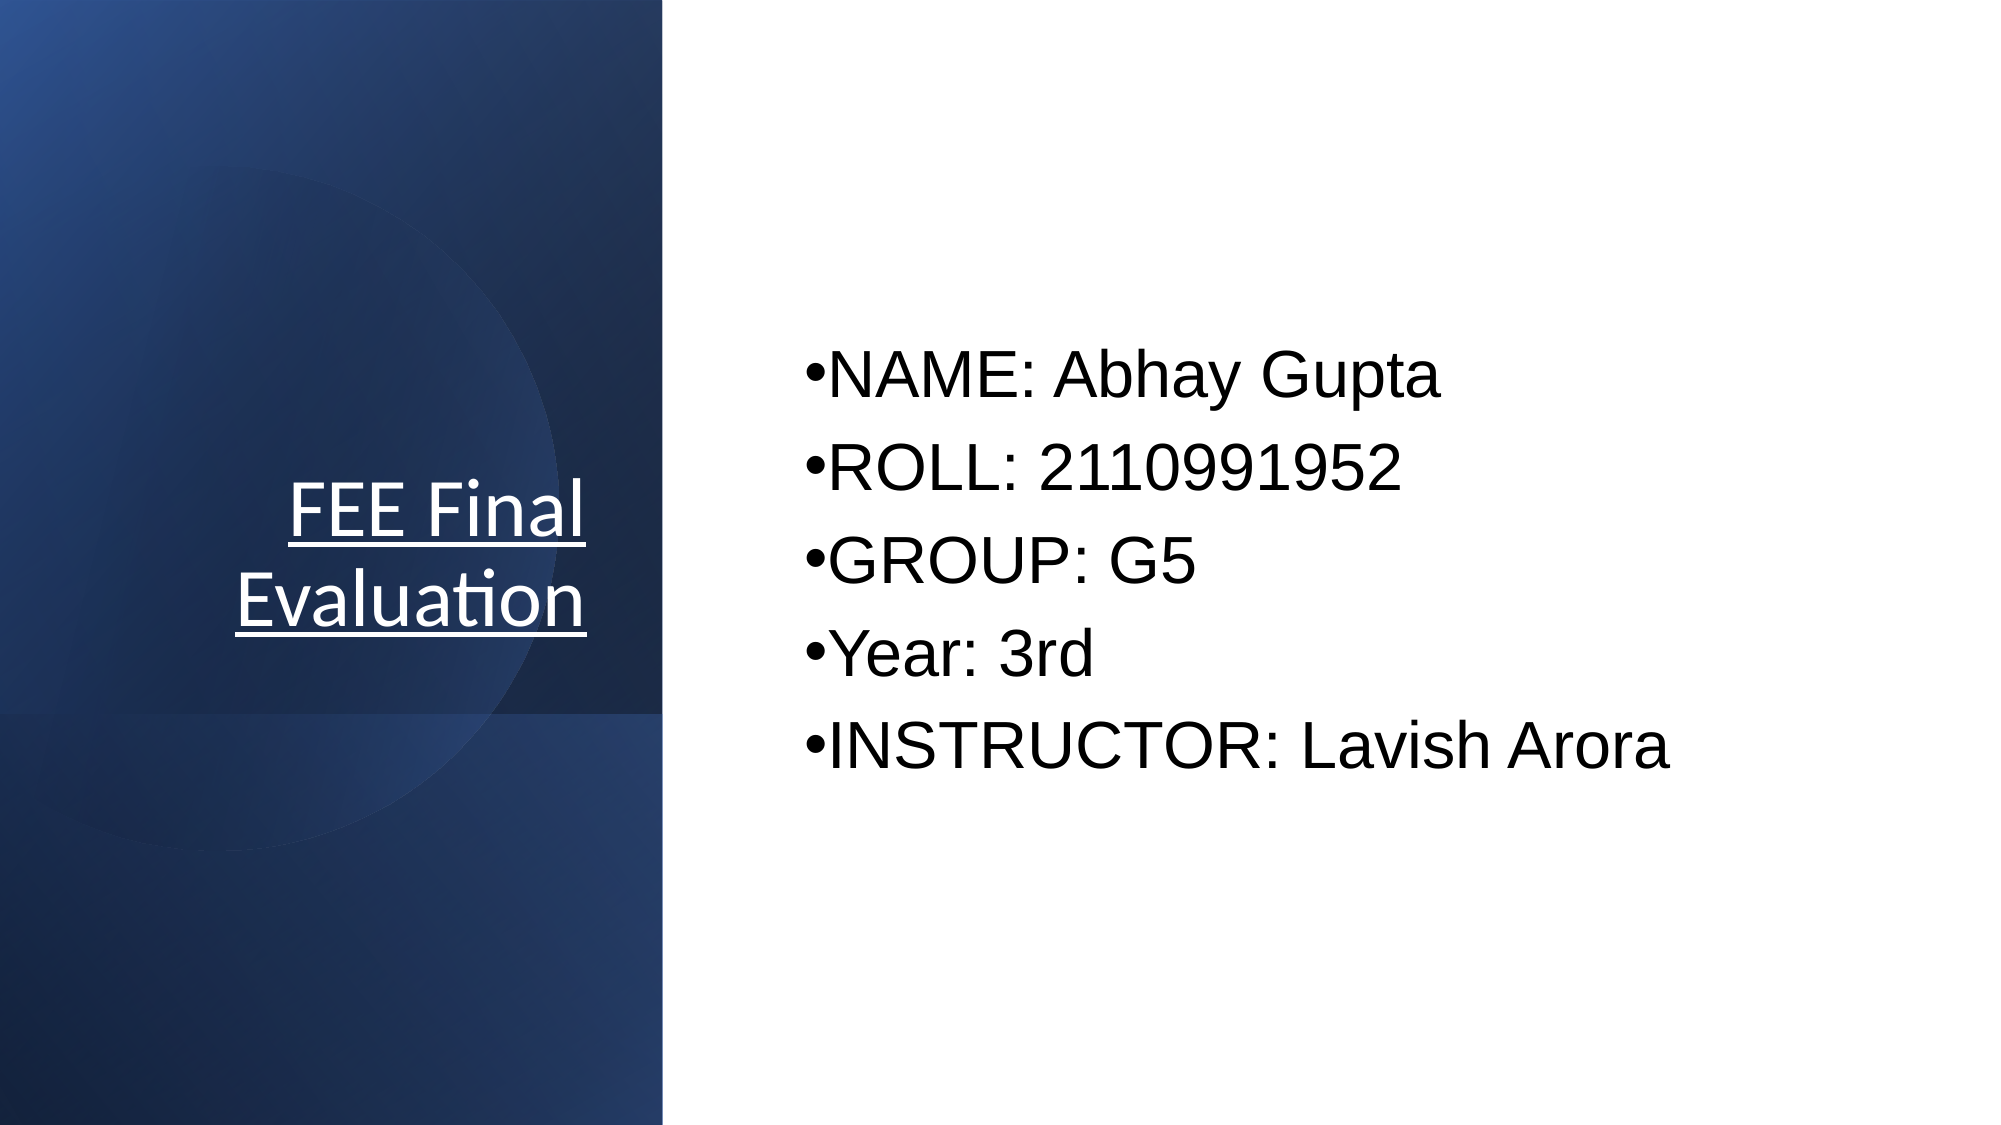

# FEE Final Evaluation
NAME: Abhay Gupta
ROLL: 2110991952
GROUP: G5
Year: 3rd
INSTRUCTOR: Lavish Arora